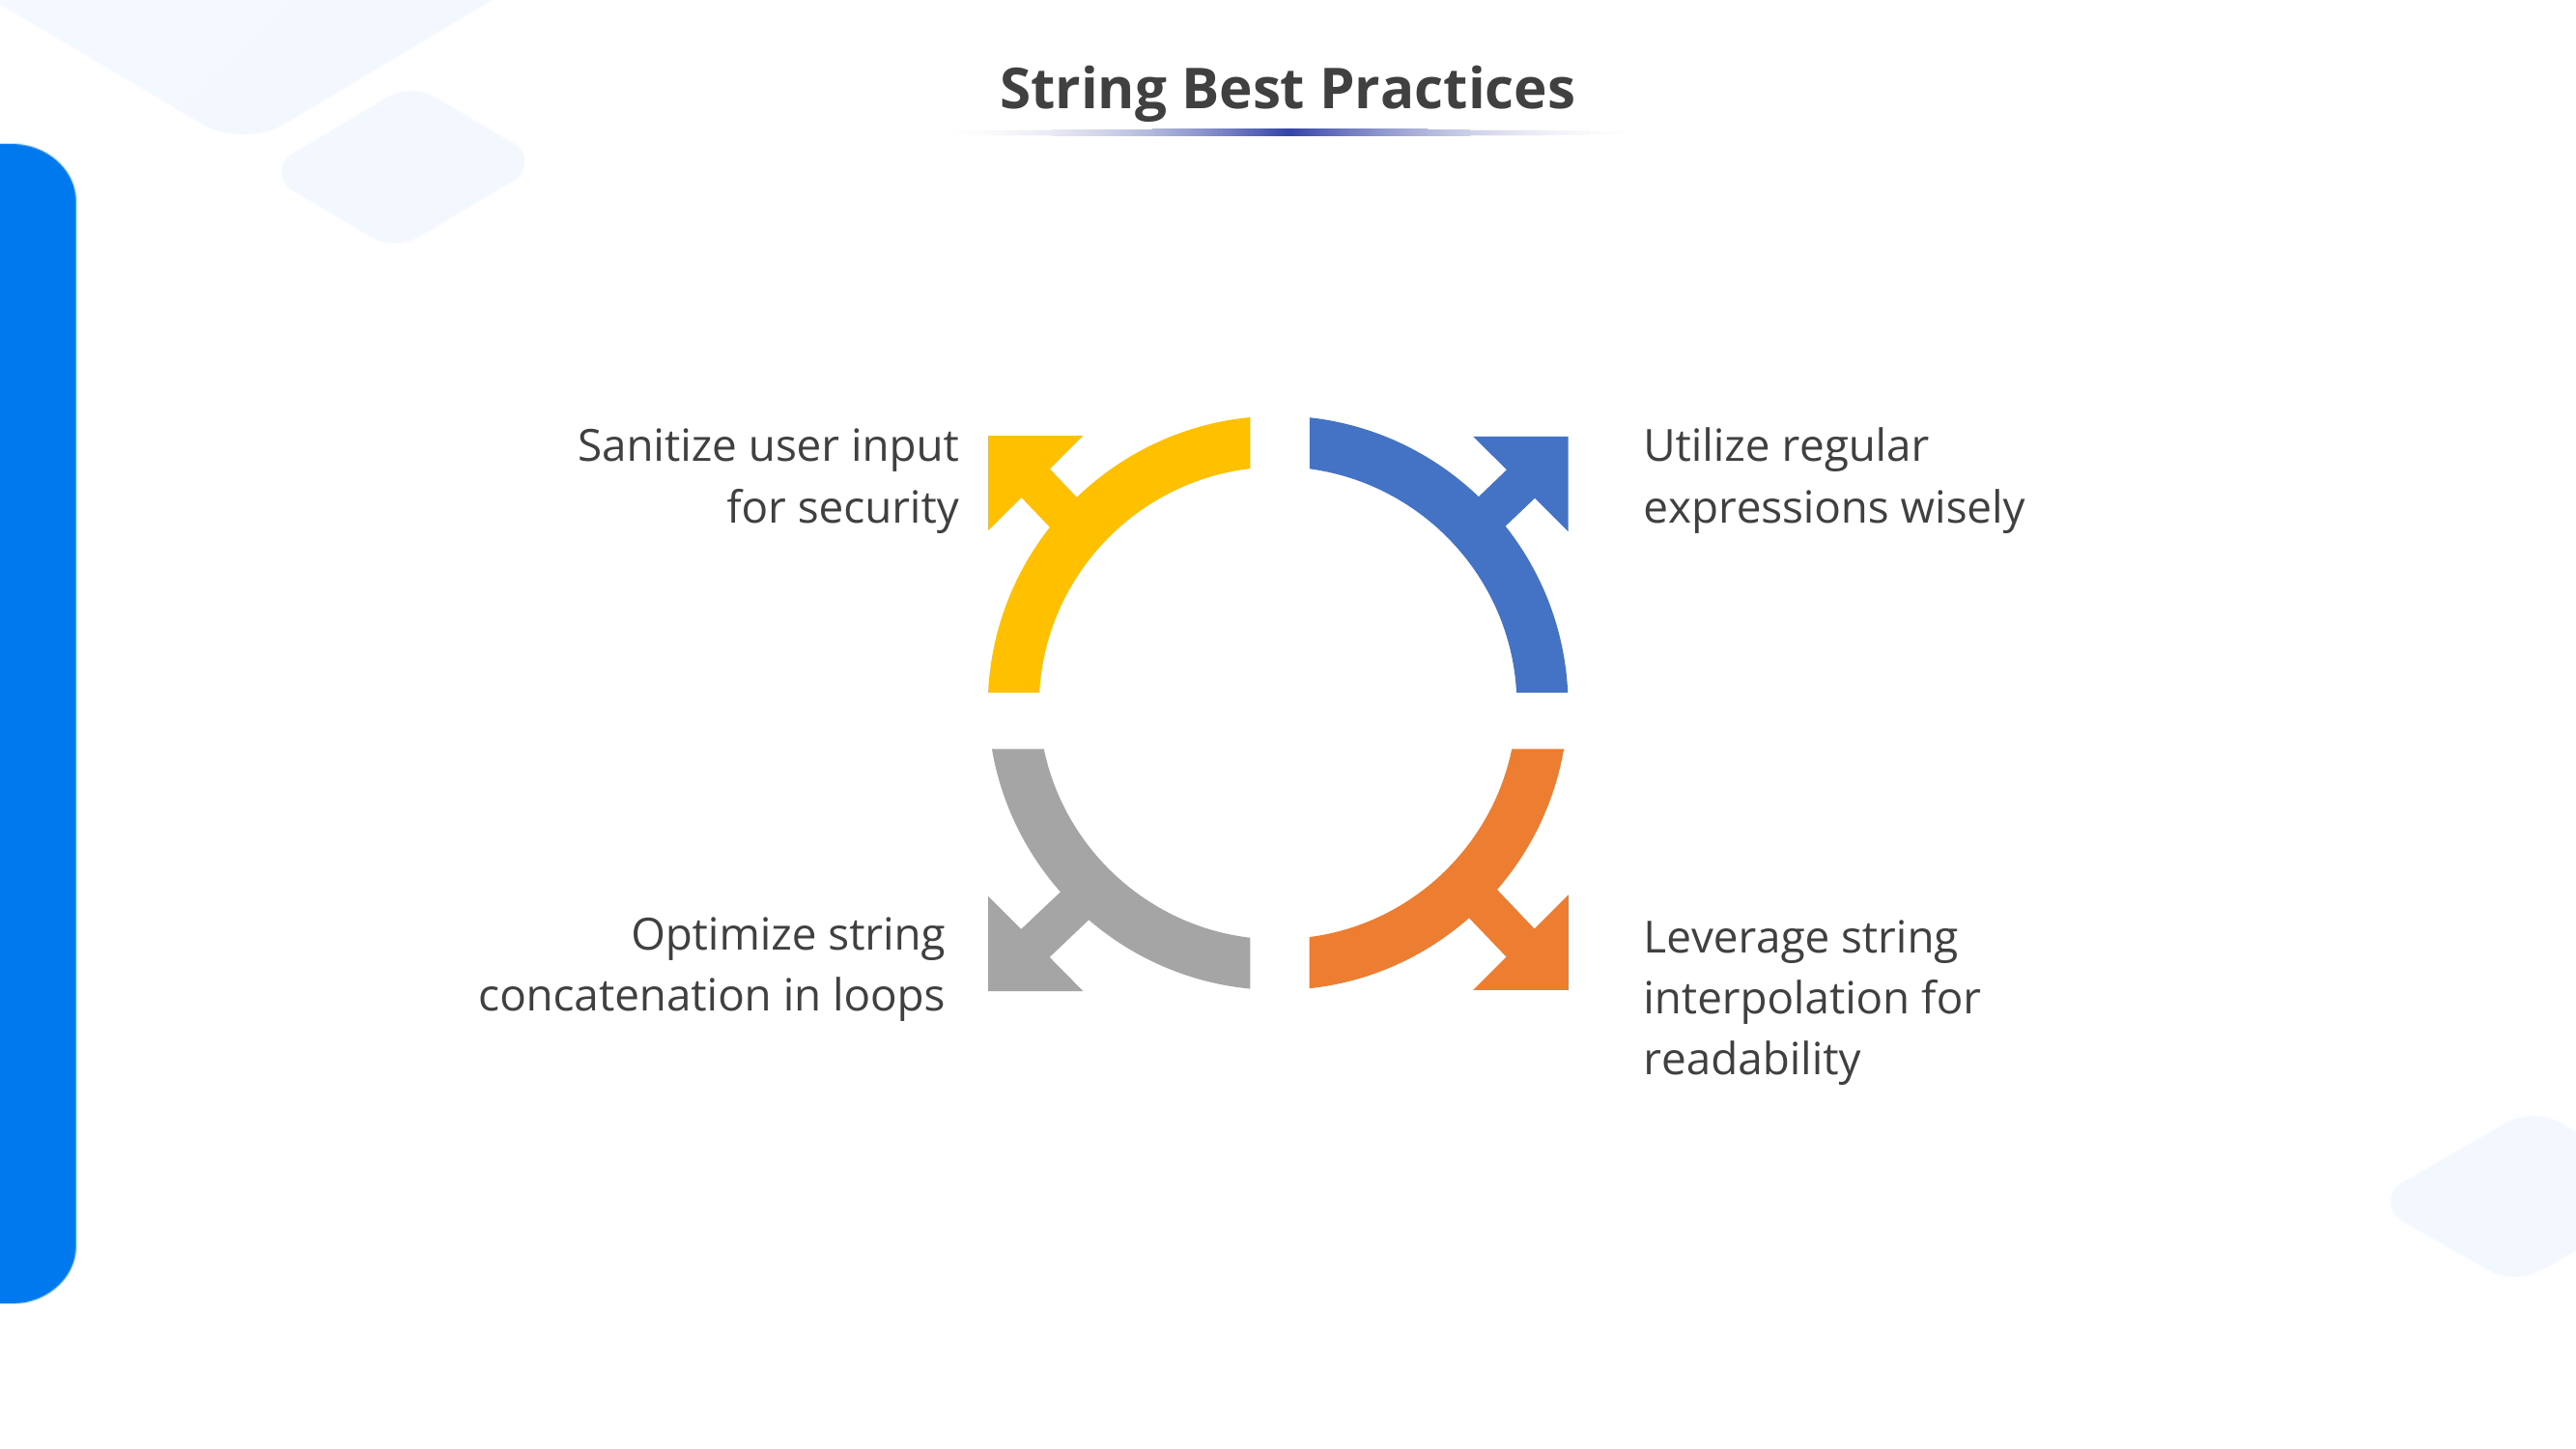

# String Best Practices

Sanitize user input for security
Utilize regular expressions wisely

Optimize string concatenation in loops
Leverage string interpolation for readability